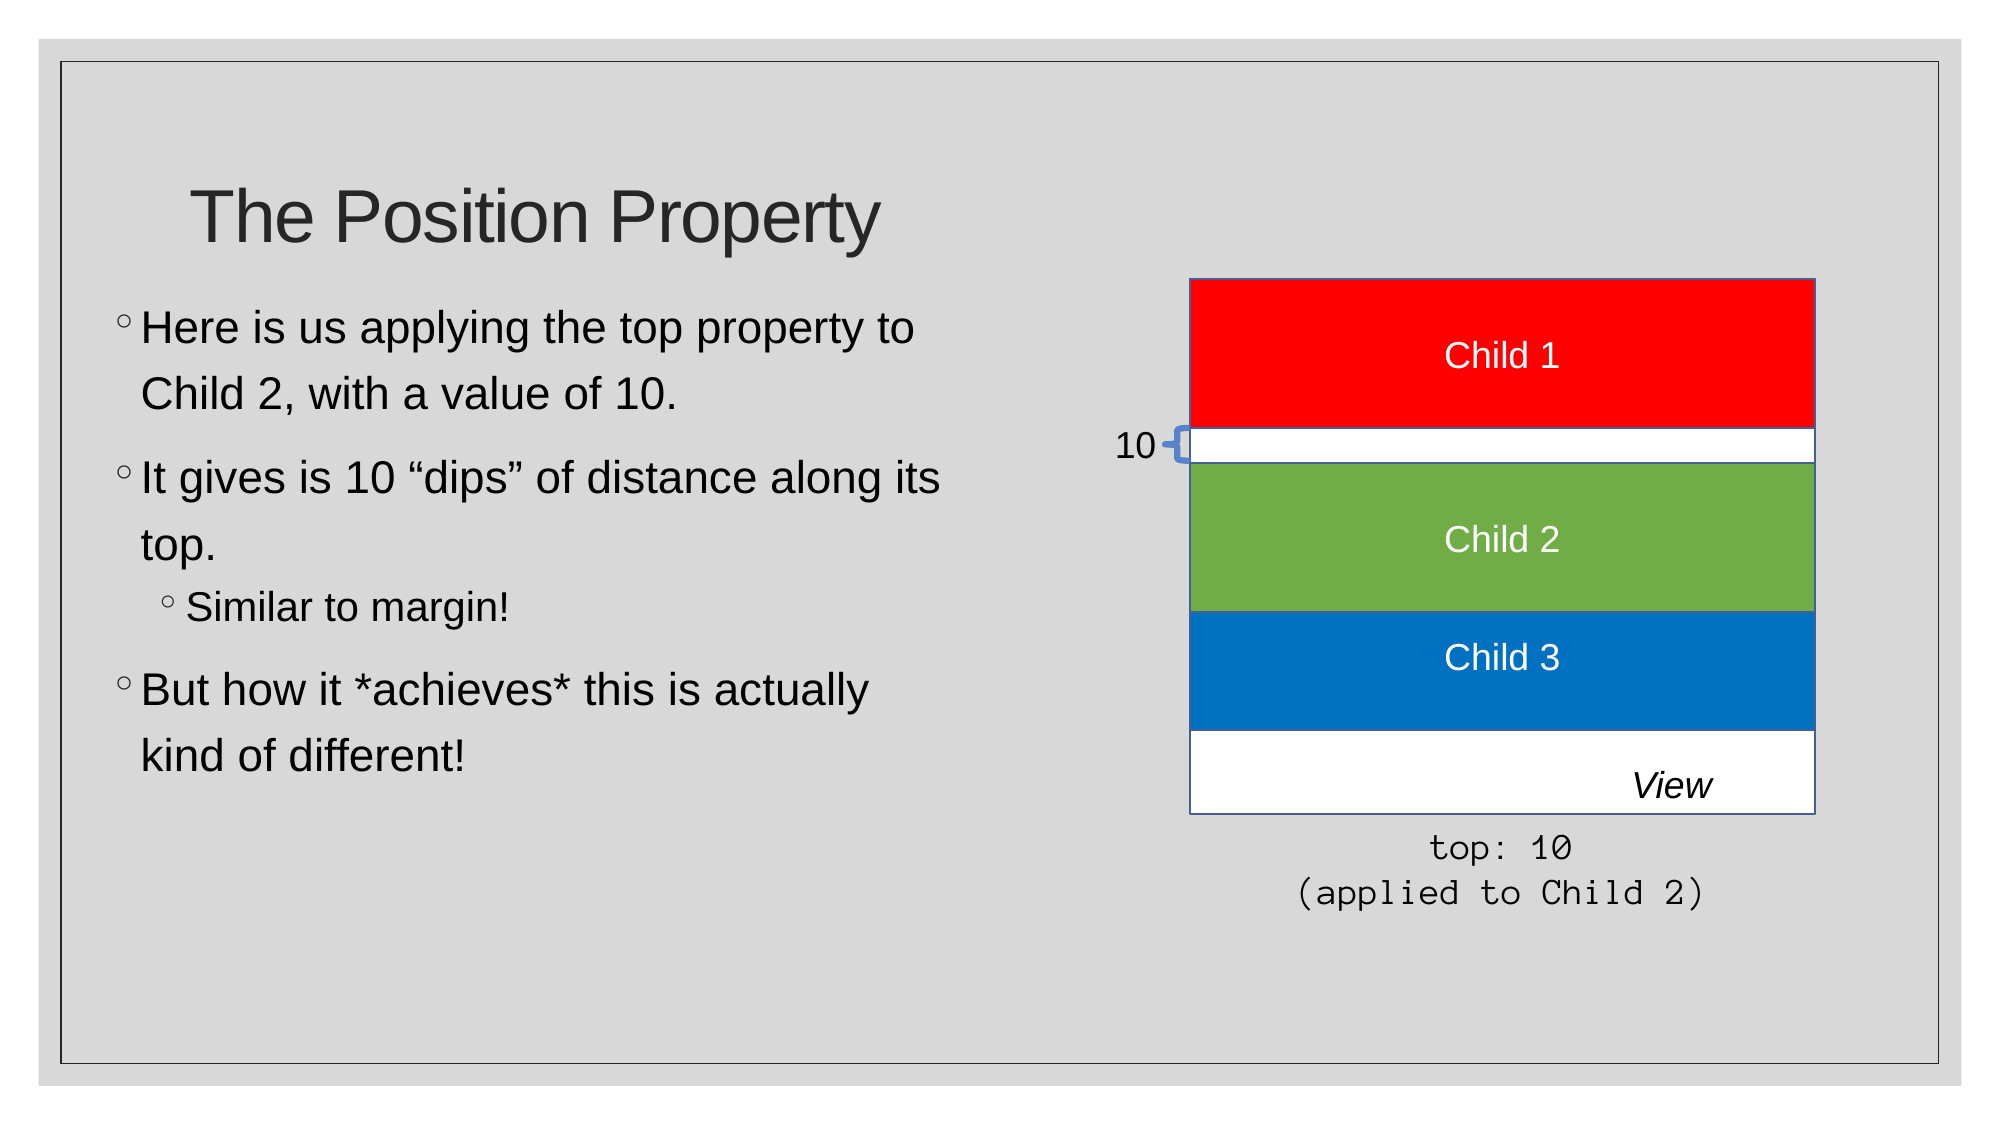

# The Position Property
Here is us applying the top property to Child 2, with a value of 10.
It gives is 10 “dips” of distance along its top.
Similar to margin!
But how it *achieves* this is actually kind of different!

Child 1
Child 2
Child 3
View
top: 10
(applied to Child 2)
10